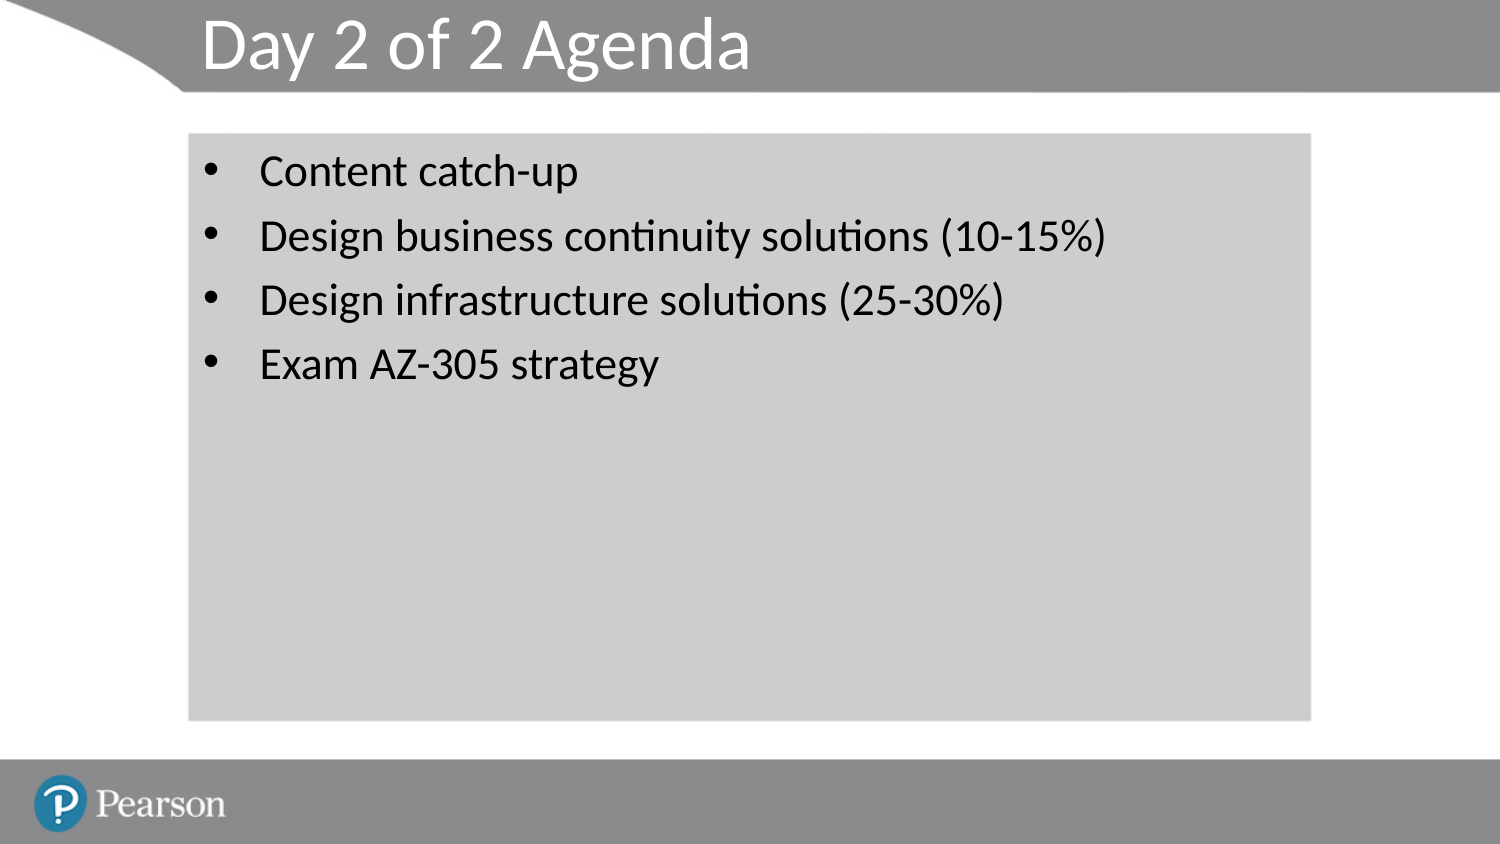

# Day 2 of 2 Agenda
Content catch-up
Design business continuity solutions (10-15%)
Design infrastructure solutions (25-30%)
Exam AZ-305 strategy